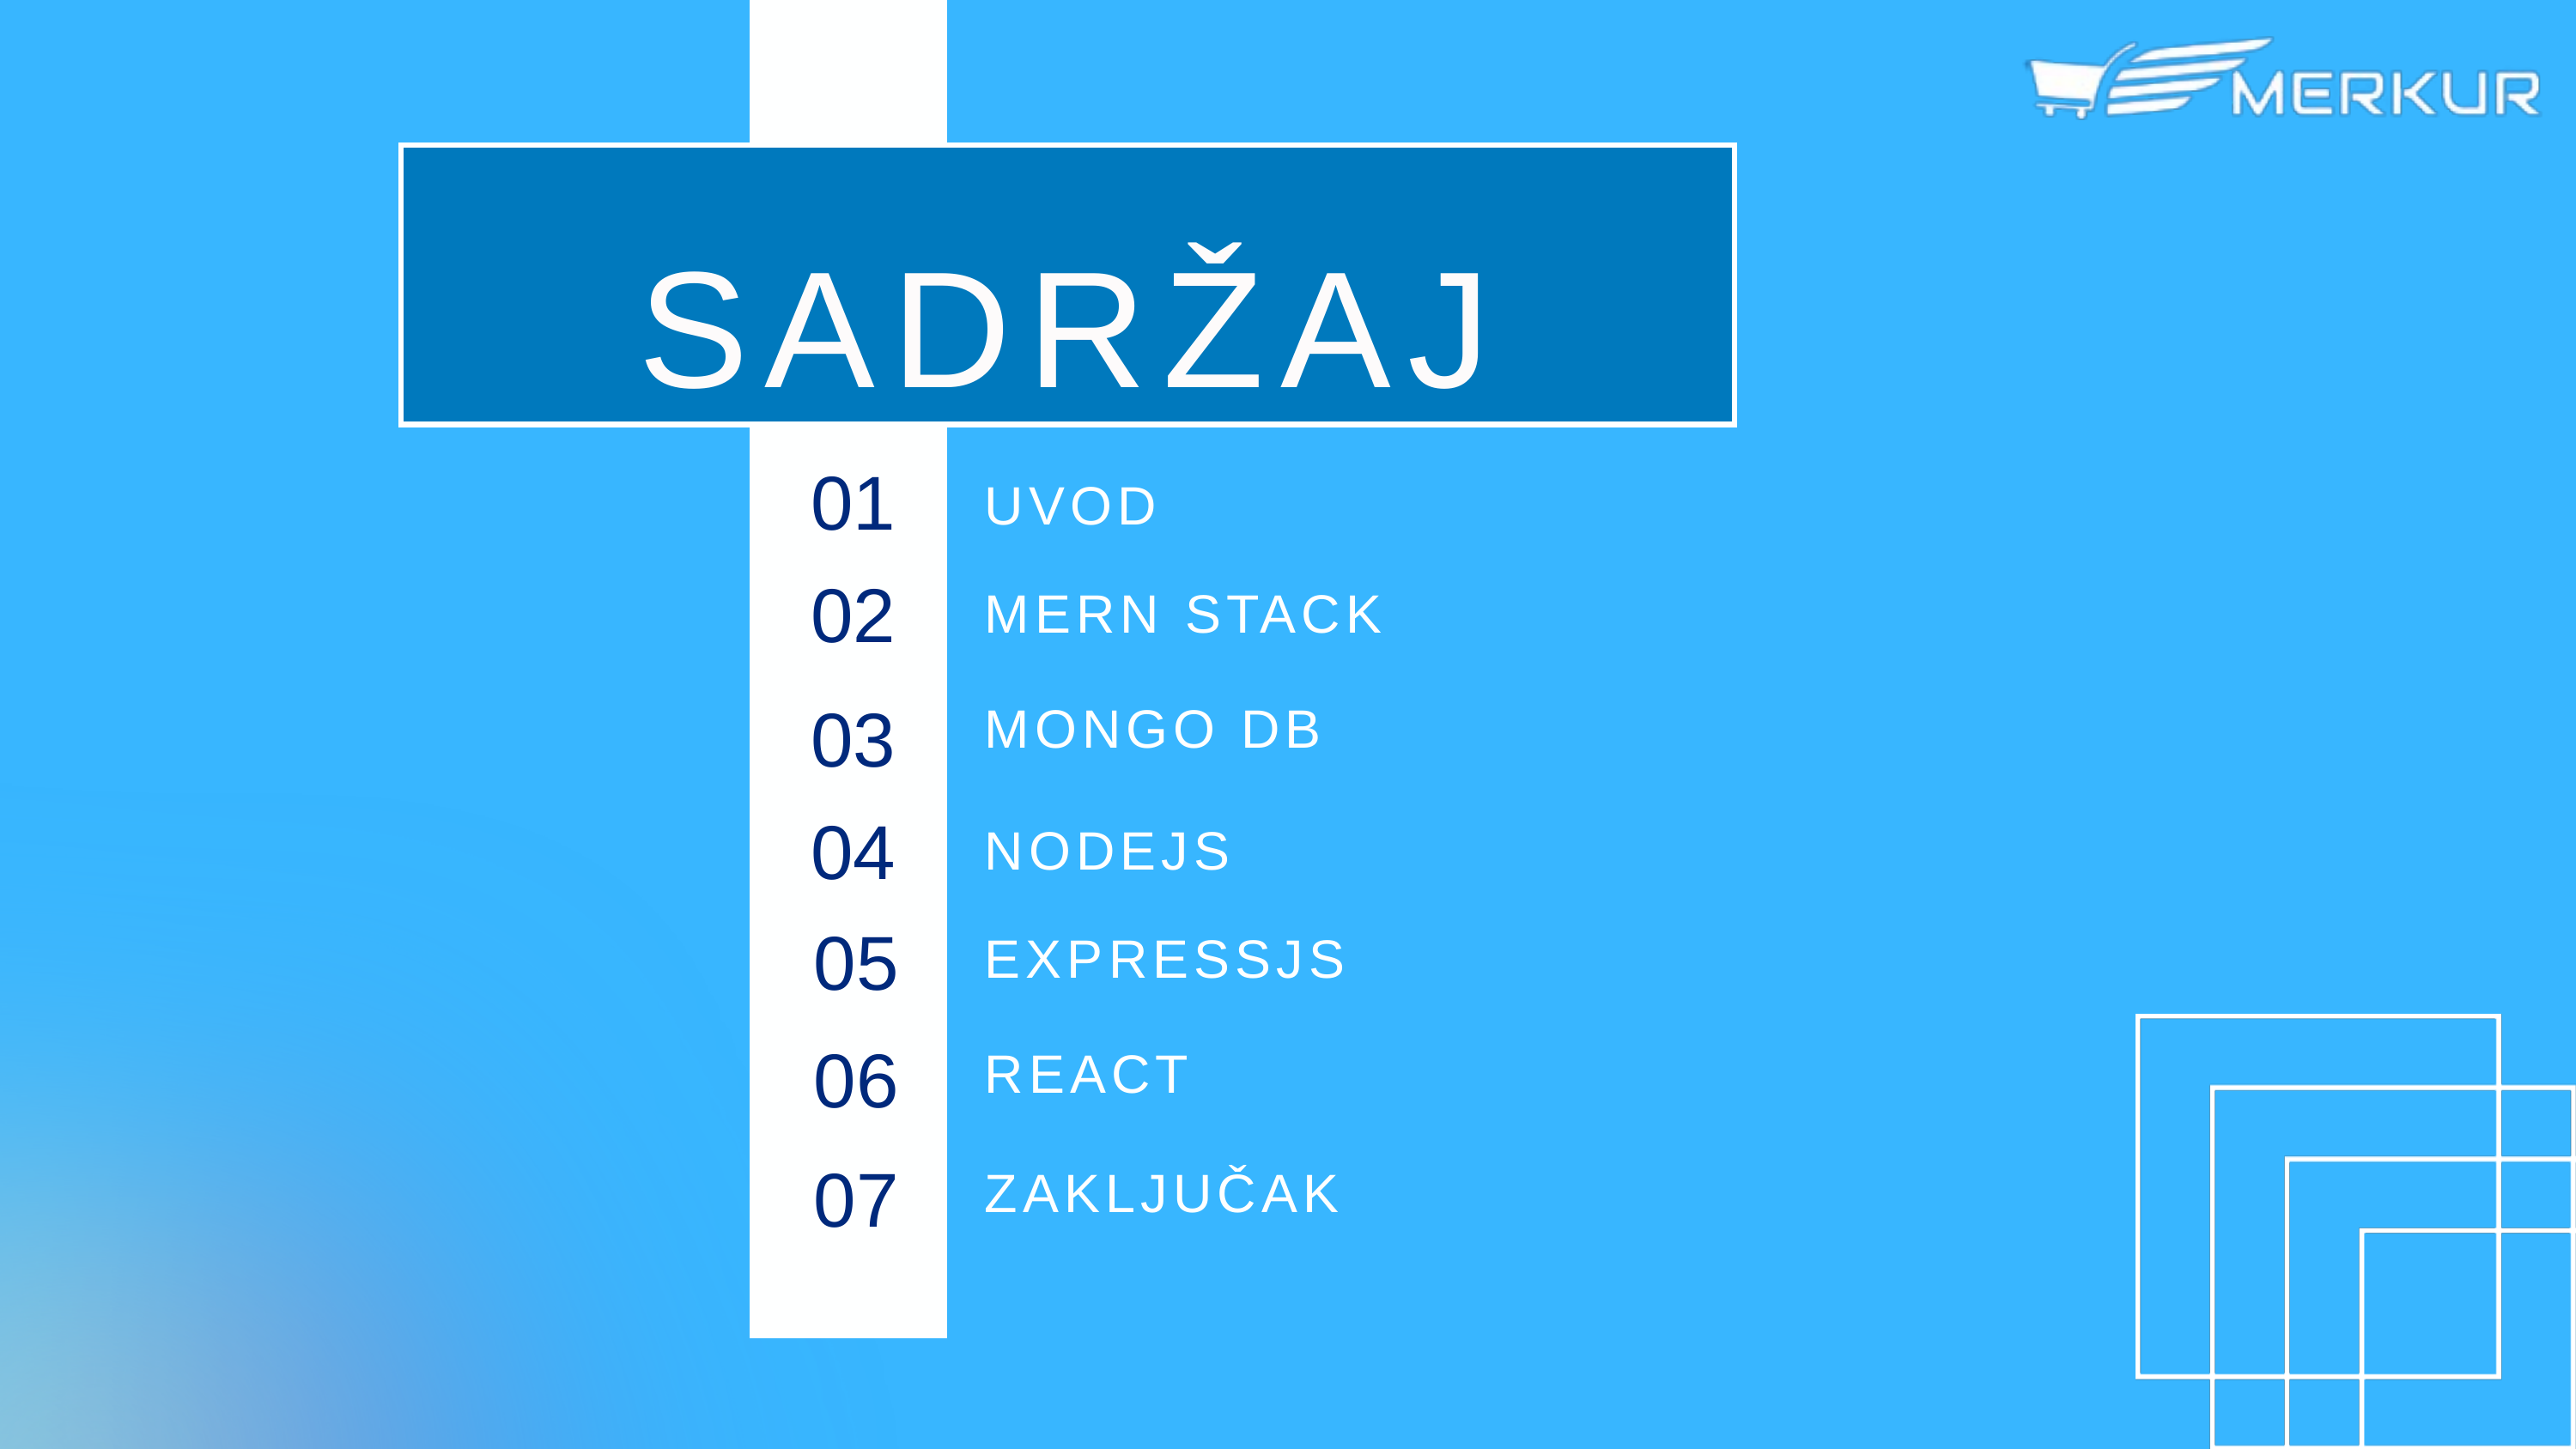

SADRŽAJ
01
UVOD
02
MERN STACK
MONGO DB
03

04
NODEJS
EXPRESSJS
05

REACT
06
ZAKLJUČAK
07